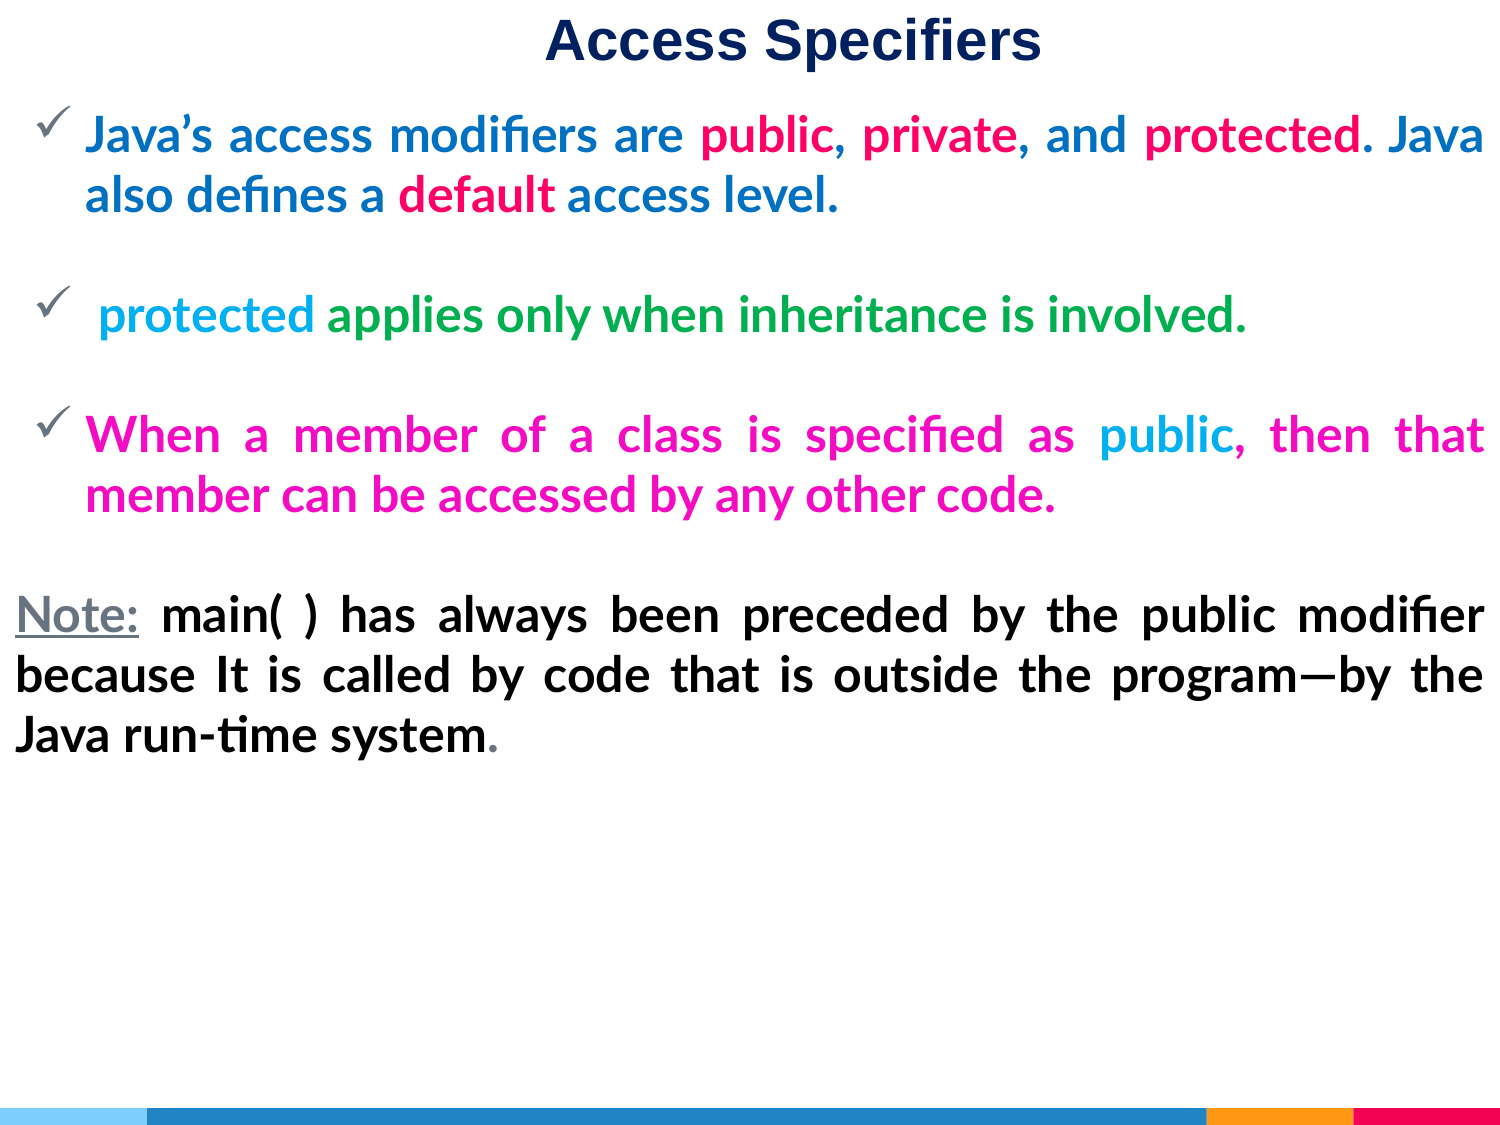

# Access Specifiers
Java’s access modifiers are public, private, and protected. Java also defines a default access level.

 protected applies only when inheritance is involved.

When a member of a class is specified as public, then that member can be accessed by any other code.

Note: main( ) has always been preceded by the public modifier because It is called by code that is outside the program—by the Java run-time system.